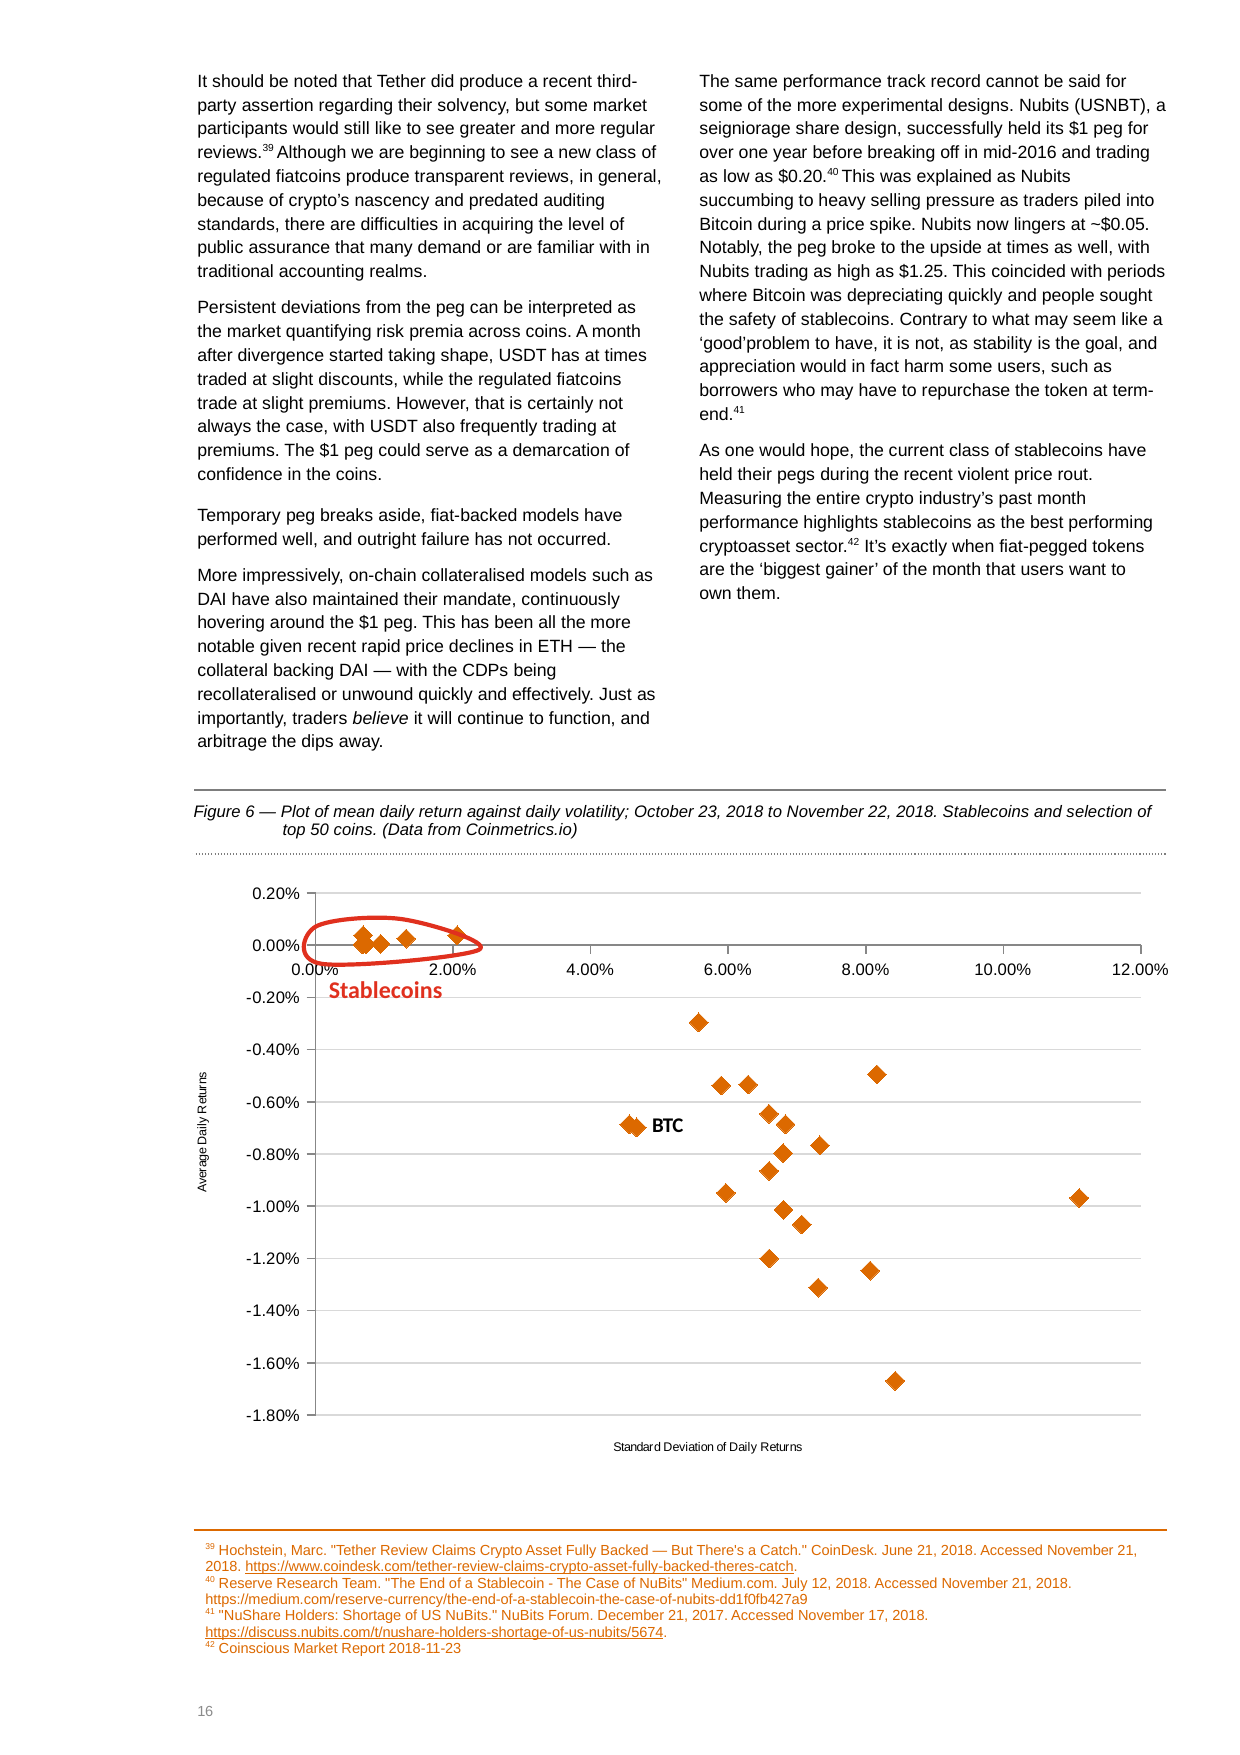

It should be noted that Tether did produce a recent third-party assertion regarding their solvency, but some market participants would still like to see greater and more regular reviews.39 Although we are beginning to see a new class of regulated fiatcoins produce transparent reviews, in general, because of crypto’s nascency and predated auditing standards, there are difficulties in acquiring the level of public assurance that many demand or are familiar with in traditional accounting realms.
Persistent deviations from the peg can be interpreted as the market quantifying risk premia across coins. A month after divergence started taking shape, USDT has at times traded at slight discounts, while the regulated fiatcoins trade at slight premiums. However, that is certainly not always the case, with USDT also frequently trading at premiums. The $1 peg could serve as a demarcation of confidence in the coins.
The same performance track record cannot be said for some of the more experimental designs. Nubits (USNBT), a seigniorage share design, successfully held its $1 peg for over one year before breaking off in mid-2016 and trading as low as $0.20.40 This was explained as Nubits succumbing to heavy selling pressure as traders piled into Bitcoin during a price spike. Nubits now lingers at ~$0.05. Notably, the peg broke to the upside at times as well, with Nubits trading as high as $1.25. This coincided with periods where Bitcoin was depreciating quickly and people sought the safety of stablecoins. Contrary to what may seem like a ‘good’problem to have, it is not, as stability is the goal, and appreciation would in fact harm some users, such as borrowers who may have to repurchase the token at term-end.41
As one would hope, the current class of stablecoins have held their pegs during the recent violent price rout. Measuring the entire crypto industry’s past month performance highlights stablecoins as the best performing cryptoasset sector.42 It’s exactly when fiat-pegged tokens are the ‘biggest gainer’ of the month that users want to
own them.
Temporary peg breaks aside, fiat-backed models have performed well, and outright failure has not occurred.
More impressively, on-chain collateralised models such as DAI have also maintained their mandate, continuously hovering around the $1 peg. This has been all the more notable given recent rapid price declines in ETH — the collateral backing DAI — with the CDPs being recollateralised or unwound quickly and effectively. Just as importantly, traders believe it will continue to function, and arbitrage the dips away.
| Figure 6 — Plot of mean daily return against daily volatility; October 23, 2018 to November 22, 2018. Stablecoins and selection of top 50 coins. (Data from Coinmetrics.io) |
| --- |

### Chart

| Category | Avg Daily Return |
|---|---|
Stablecoins
| 39 Hochstein, Marc. "Tether Review Claims Crypto Asset Fully Backed — But There's a Catch." CoinDesk. June 21, 2018. Accessed November 21, 2018. https://www.coindesk.com/tether-review-claims-crypto-asset-fully-backed-theres-catch. 40 Reserve Research Team. "The End of a Stablecoin - The Case of NuBits" Medium.com. July 12, 2018. Accessed November 21, 2018. https://medium.com/reserve-currency/the-end-of-a-stablecoin-the-case-of-nubits-dd1f0fb427a9 41 "NuShare Holders: Shortage of US NuBits." NuBits Forum. December 21, 2017. Accessed November 17, 2018. https://discuss.nubits.com/t/nushare-holders-shortage-of-us-nubits/5674. 42 Coinscious Market Report 2018-11-23 |
| --- |
16